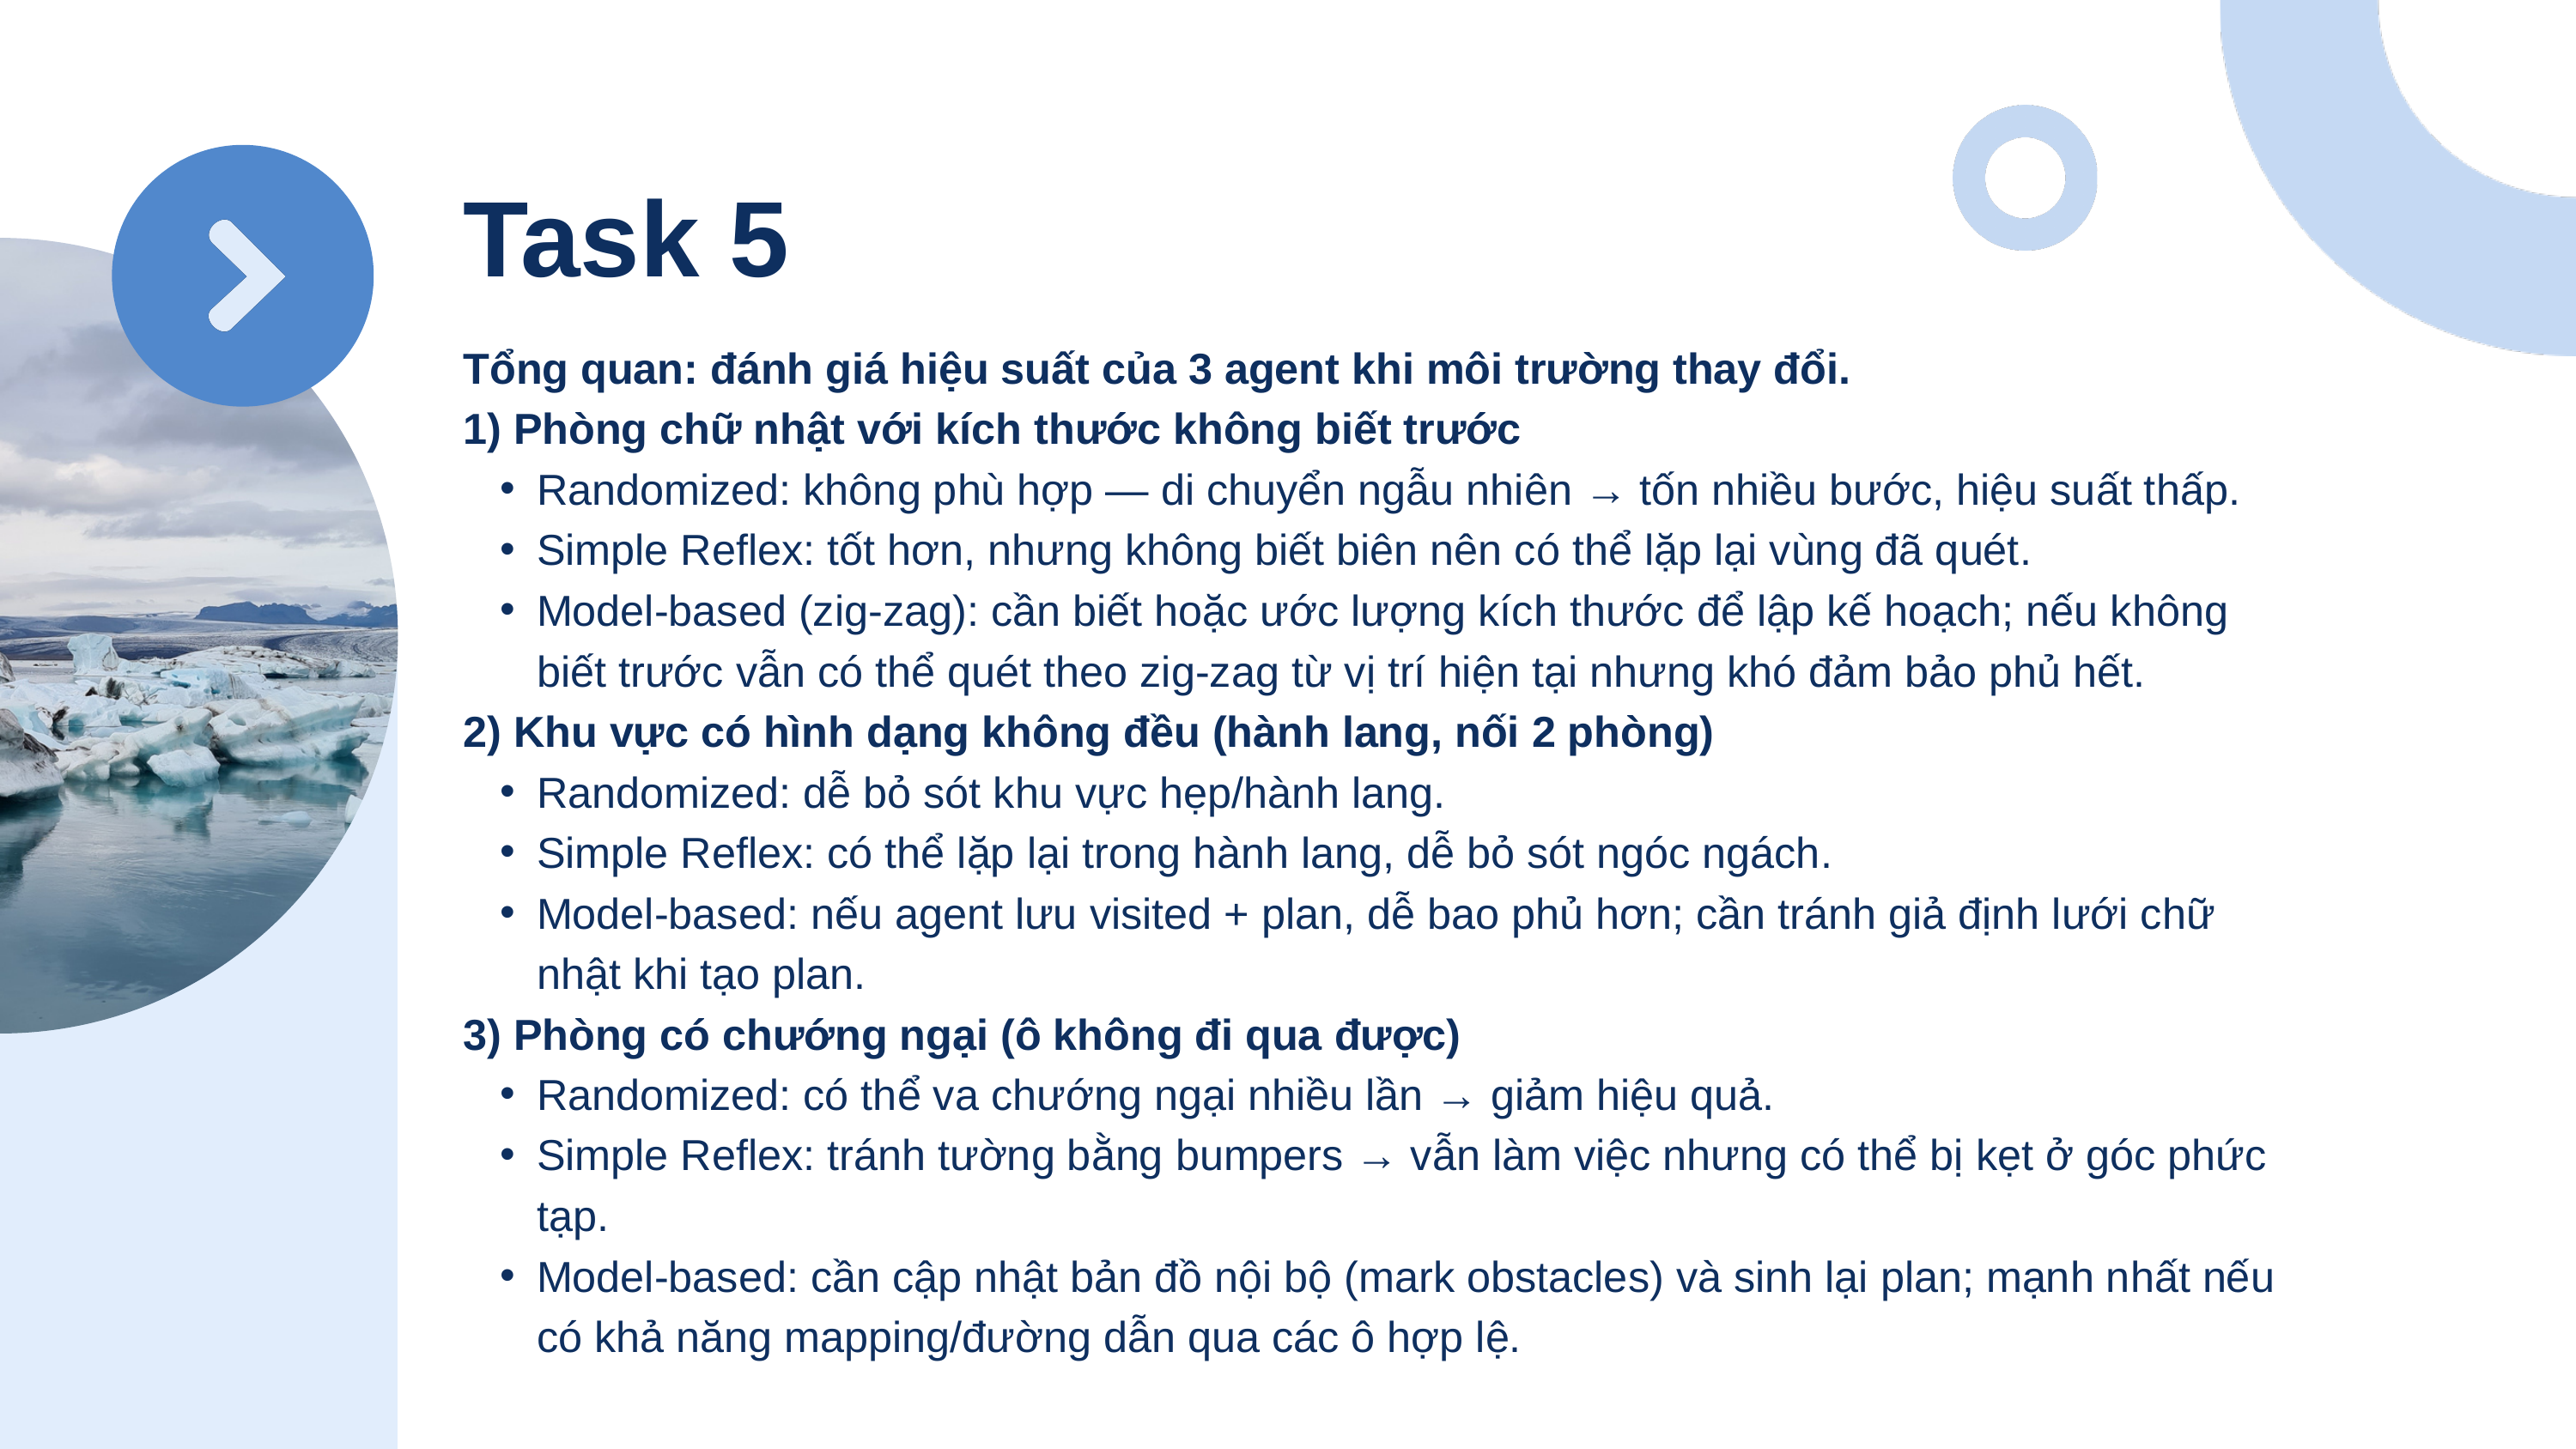

Task 5

Tổng quan: đánh giá hiệu suất của 3 agent khi môi trường thay đổi.
1) Phòng chữ nhật với kích thước không biết trước
Randomized: không phù hợp — di chuyển ngẫu nhiên → tốn nhiều bước, hiệu suất thấp.
Simple Reflex: tốt hơn, nhưng không biết biên nên có thể lặp lại vùng đã quét.
Model-based (zig-zag): cần biết hoặc ước lượng kích thước để lập kế hoạch; nếu không biết trước vẫn có thể quét theo zig-zag từ vị trí hiện tại nhưng khó đảm bảo phủ hết.
2) Khu vực có hình dạng không đều (hành lang, nối 2 phòng)
Randomized: dễ bỏ sót khu vực hẹp/hành lang.
Simple Reflex: có thể lặp lại trong hành lang, dễ bỏ sót ngóc ngách.
Model-based: nếu agent lưu visited + plan, dễ bao phủ hơn; cần tránh giả định lưới chữ nhật khi tạo plan.
3) Phòng có chướng ngại (ô không đi qua được)
Randomized: có thể va chướng ngại nhiều lần → giảm hiệu quả.
Simple Reflex: tránh tường bằng bumpers → vẫn làm việc nhưng có thể bị kẹt ở góc phức tạp.
Model-based: cần cập nhật bản đồ nội bộ (mark obstacles) và sinh lại plan; mạnh nhất nếu có khả năng mapping/đường dẫn qua các ô hợp lệ.